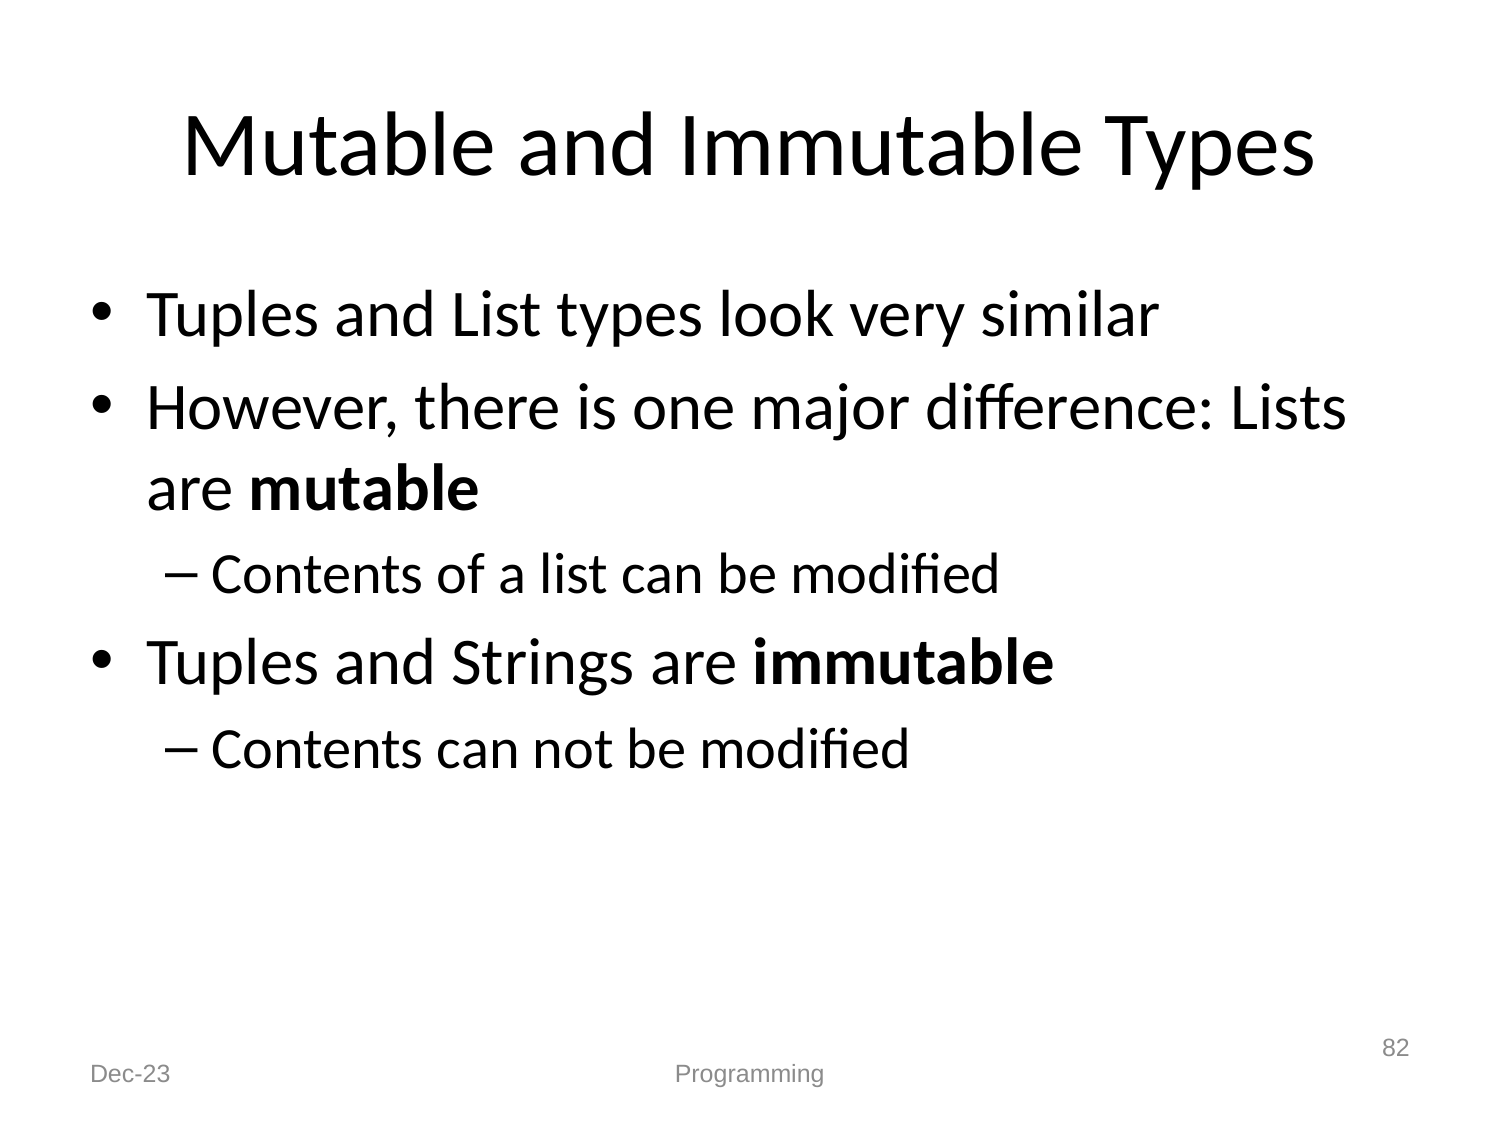

# Mutable and Immutable Types
Tuples and List types look very similar
However, there is one major difference: Lists are mutable
Contents of a list can be modified
Tuples and Strings are immutable
Contents can not be modified
82
Dec-23
Programming